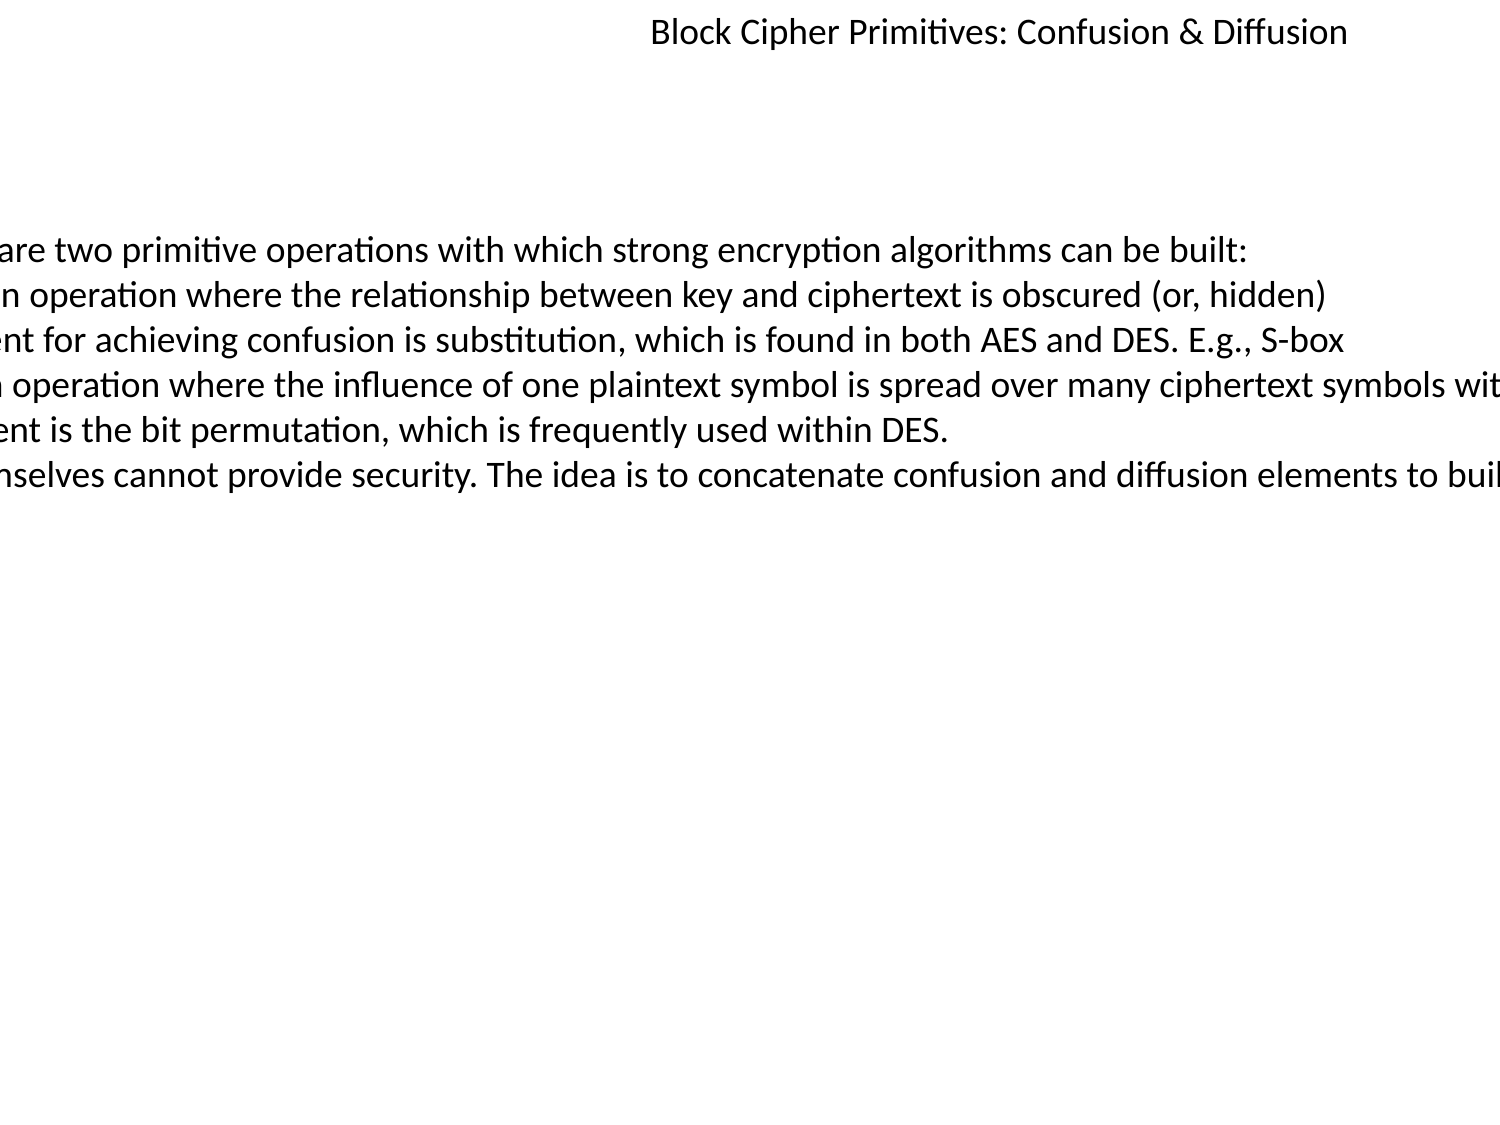

Block Cipher Primitives: Confusion & Diffusion
Claude Shannon: There are two primitive operations with which strong encryption algorithms can be built:
Confusion: An encryption operation where the relationship between key and ciphertext is obscured (or, hidden)
Today, a common element for achieving confusion is substitution, which is found in both AES and DES. E.g., S-box
Diffusion: An encryption operation where the influence of one plaintext symbol is spread over many ciphertext symbols with the goal of hiding statistical properties of the plaintext.
A simple diffusion element is the bit permutation, which is frequently used within DES.
Both operations by themselves cannot provide security. The idea is to concatenate confusion and diffusion elements to build so called product ciphers